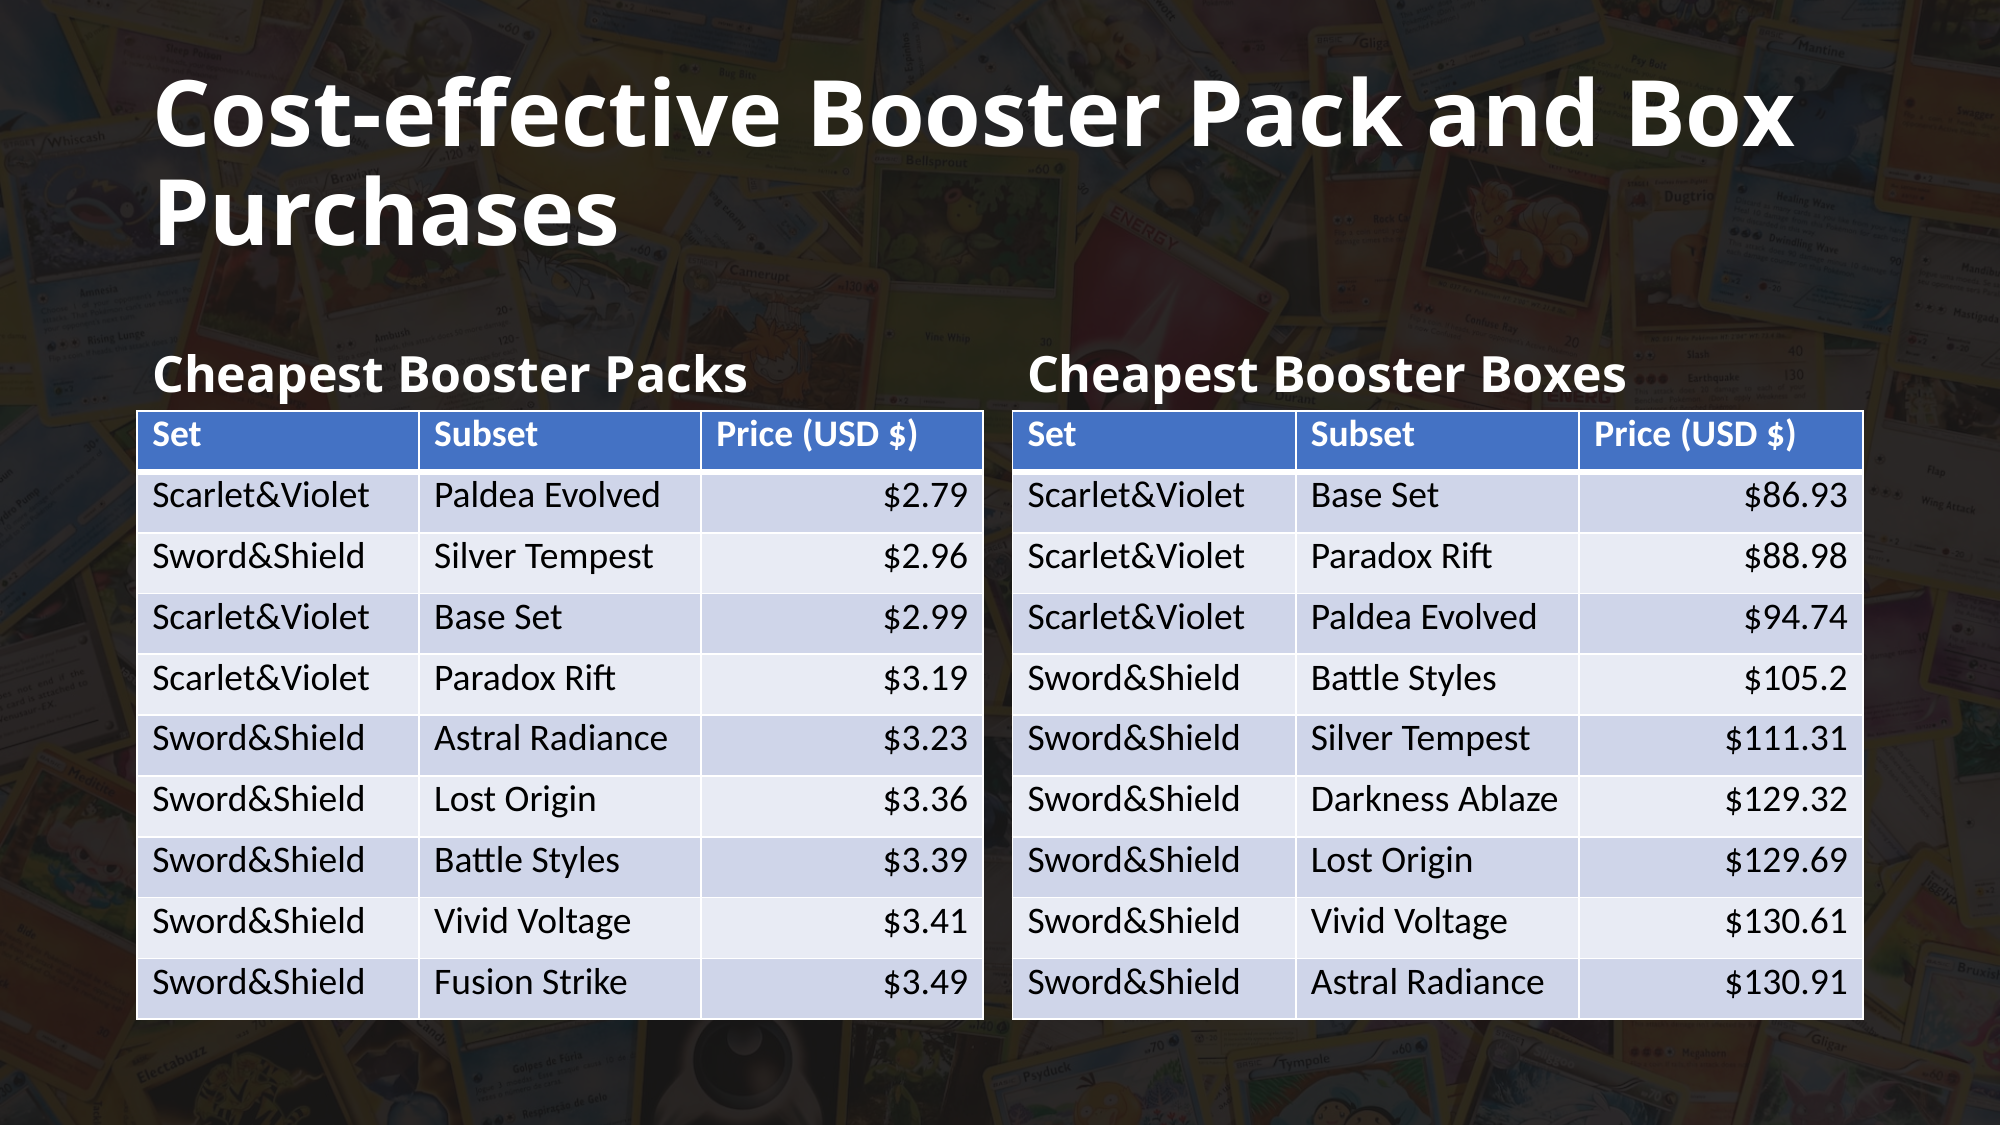

# Cost-effective Booster Pack and Box Purchases
Cheapest Booster Packs
Cheapest Booster Boxes
| Set | Subset | Price (USD $) |
| --- | --- | --- |
| Scarlet&Violet | Paldea Evolved | $2.79 |
| Sword&Shield | Silver Tempest | $2.96 |
| Scarlet&Violet | Base Set | $2.99 |
| Scarlet&Violet | Paradox Rift | $3.19 |
| Sword&Shield | Astral Radiance | $3.23 |
| Sword&Shield | Lost Origin | $3.36 |
| Sword&Shield | Battle Styles | $3.39 |
| Sword&Shield | Vivid Voltage | $3.41 |
| Sword&Shield | Fusion Strike | $3.49 |
| Set | Subset | Price (USD $) |
| --- | --- | --- |
| Scarlet&Violet | Base Set | $86.93 |
| Scarlet&Violet | Paradox Rift | $88.98 |
| Scarlet&Violet | Paldea Evolved | $94.74 |
| Sword&Shield | Battle Styles | $105.2 |
| Sword&Shield | Silver Tempest | $111.31 |
| Sword&Shield | Darkness Ablaze | $129.32 |
| Sword&Shield | Lost Origin | $129.69 |
| Sword&Shield | Vivid Voltage | $130.61 |
| Sword&Shield | Astral Radiance | $130.91 |